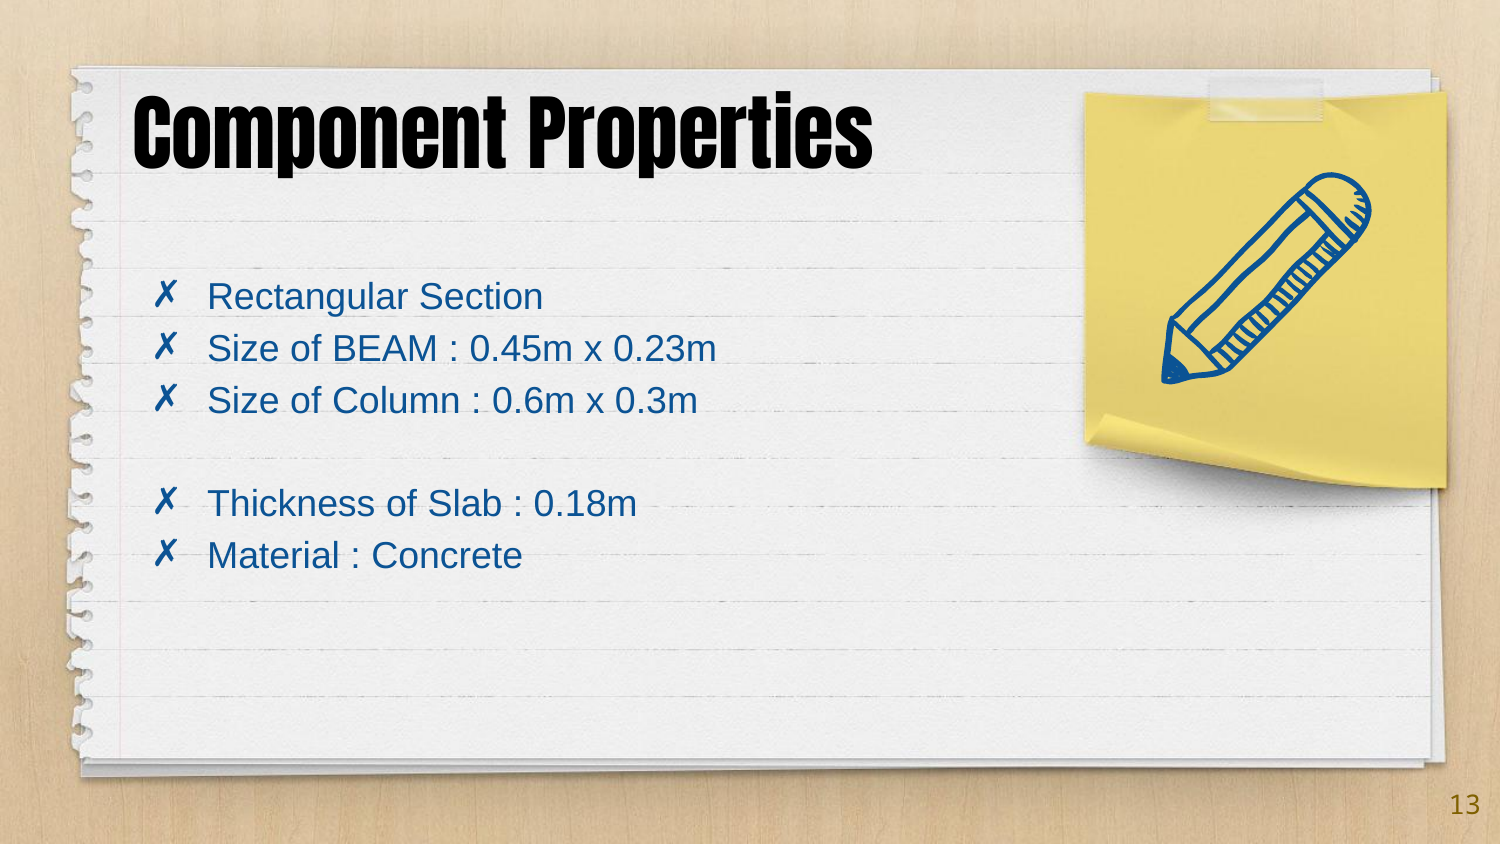

Component Properties

Rectangular Section
Size of BEAM : 0.45m x 0.23m
Size of Column : 0.6m x 0.3m

Thickness of Slab : 0.18m
Material : Concrete
13